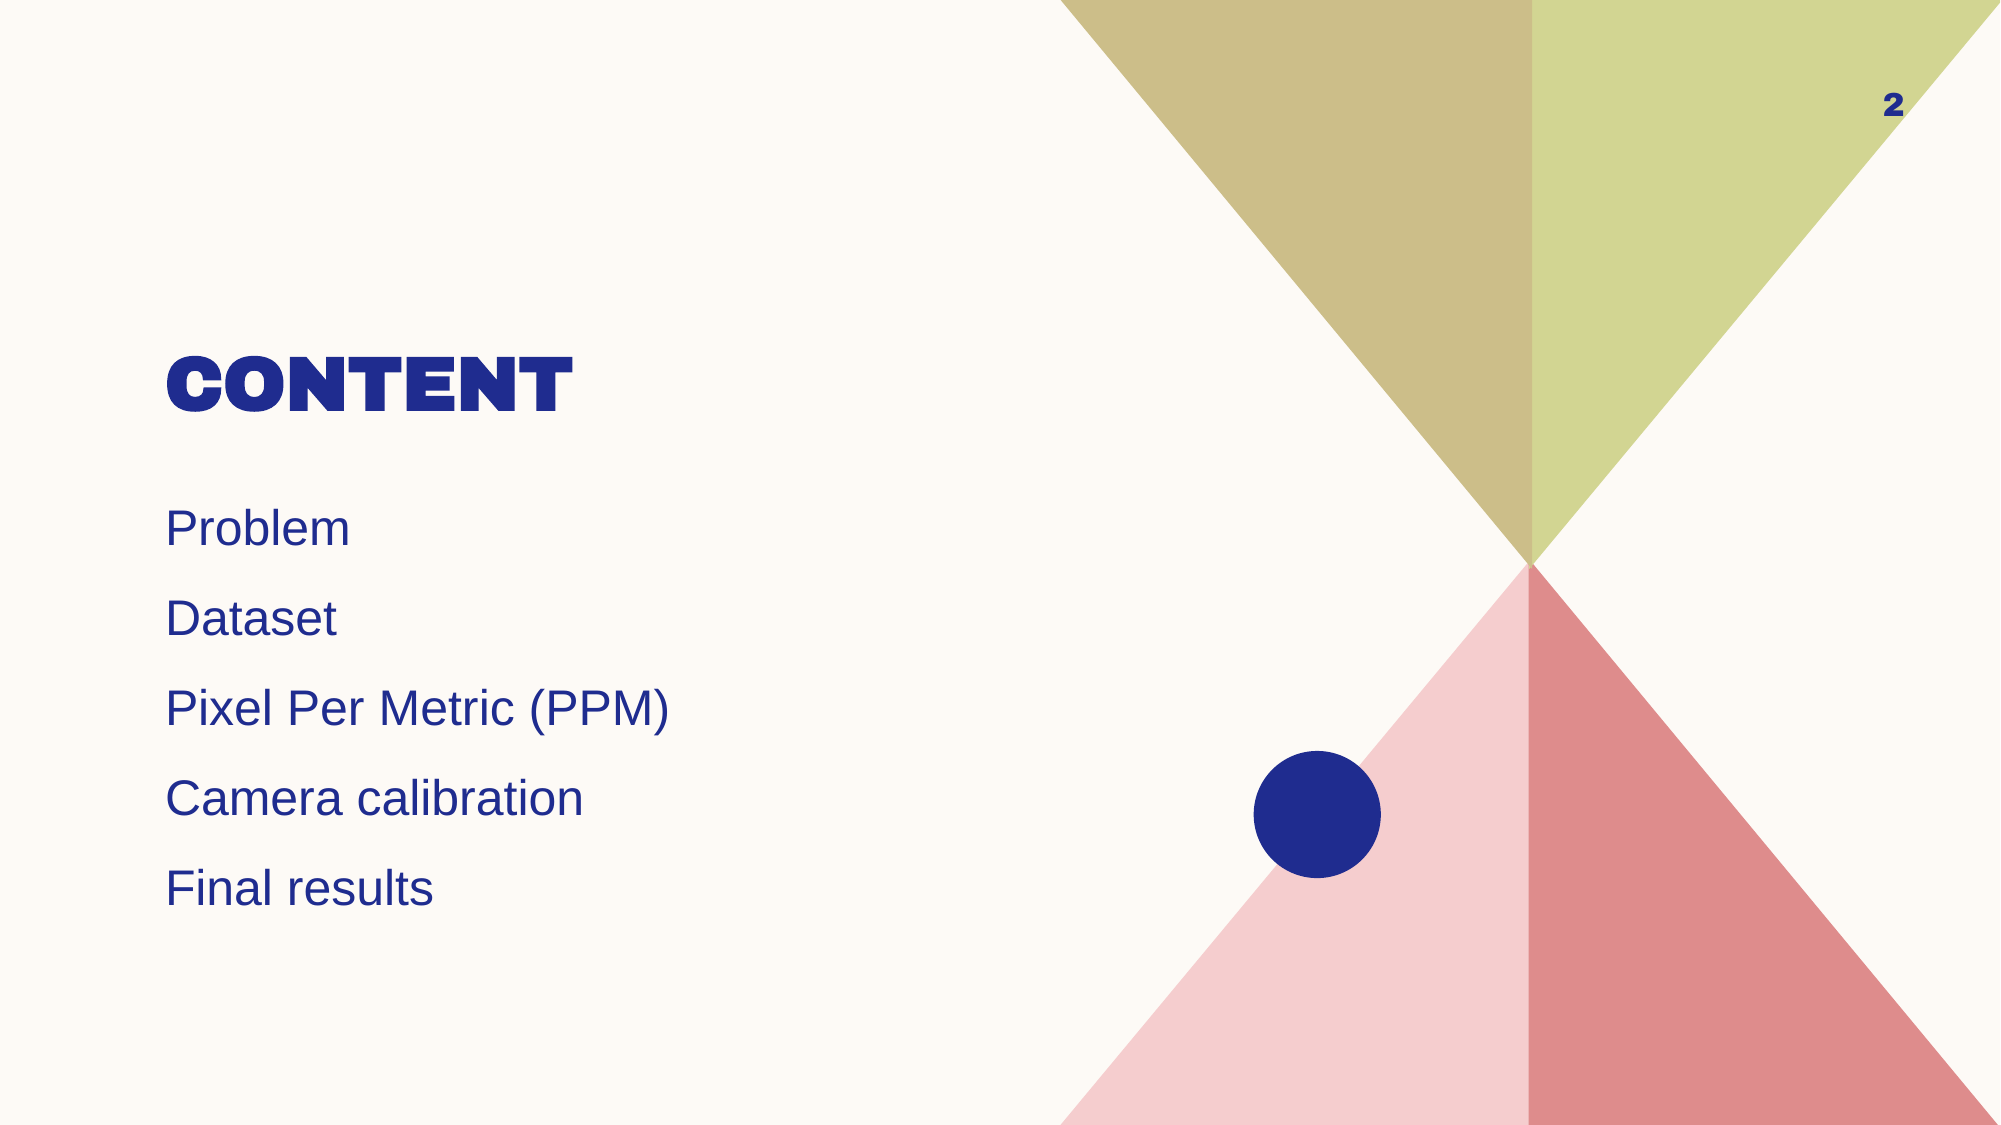

2
# Content
Problem
Dataset
Pixel Per Metric (PPM)
Camera calibration
Final results